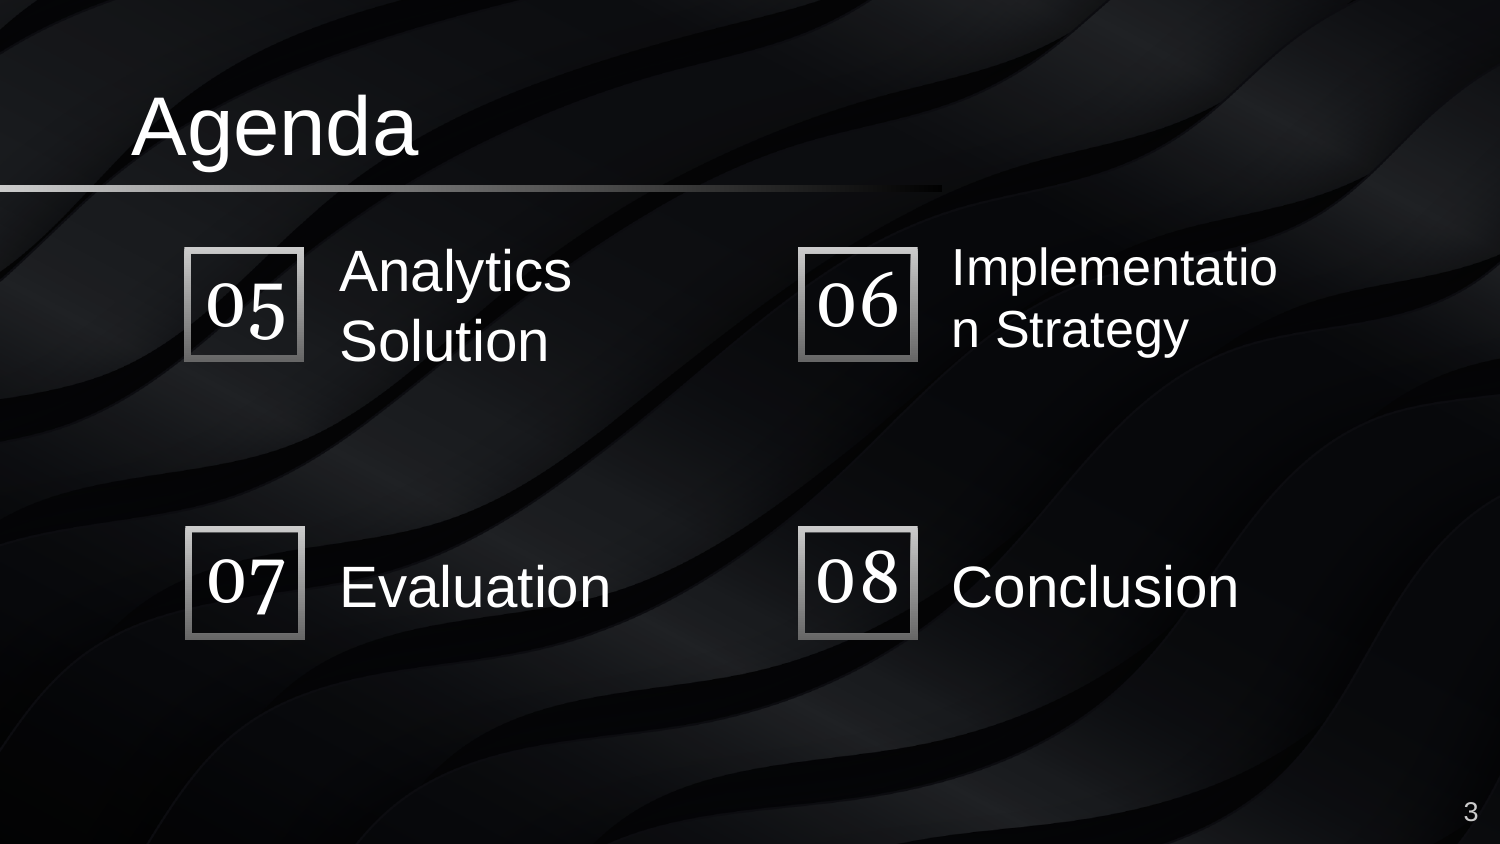

# Agenda
Implementation Strategy
Analytics Solution

05
06

Evaluation
Conclusion
07
08
3